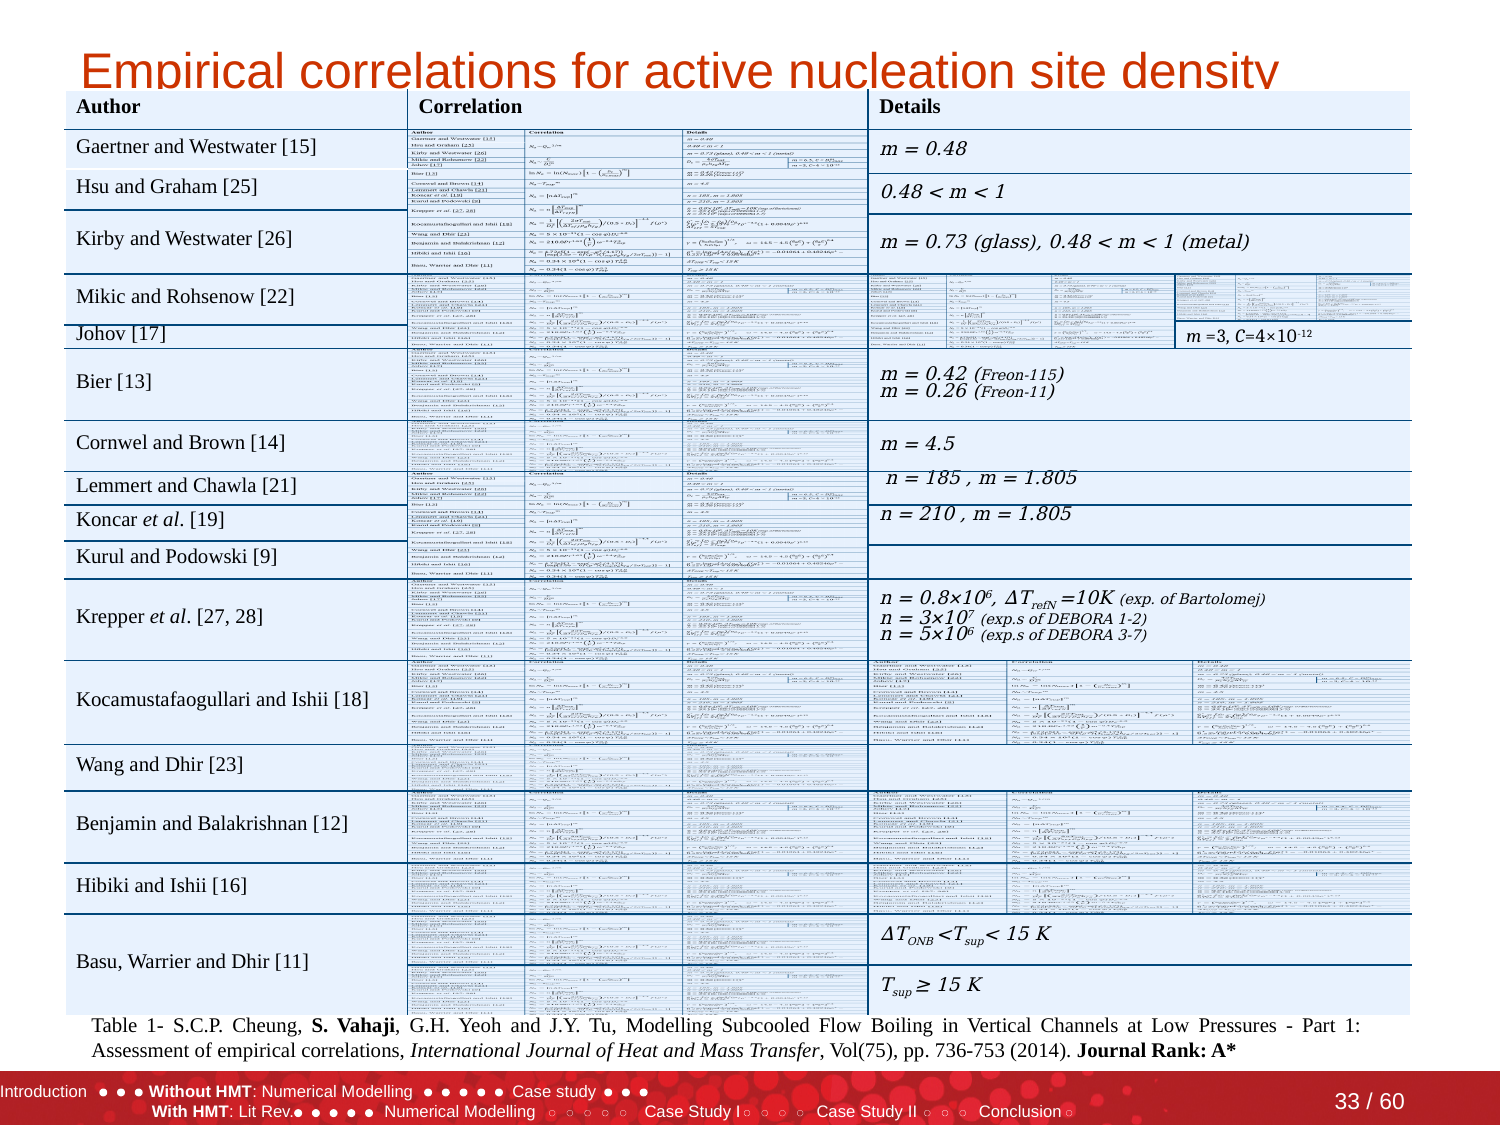

# Empirical correlations for active nucleation site density
| Author | Correlation | Details |  |
| --- | --- | --- | --- |
| Gaertner and Westwater [15] |  | m = 0.48 |  |
| Hsu and Graham [25] |  |  |  |
|  |  | 0.48 < m < 1 |  |
| Kirby and Westwater [26] |  |  |  |
|  |  | m = 0.73 (glass), 0.48 < m < 1 (metal) |  |
| Mikic and Rohsenow [22] |  |  |  |
|  |  |  | m =3, C=4×10-12 |
| Johov [17] |  |  |  |
| Bier [13] |  | m = 0.42 (Freon-115) m = 0.26 (Freon-11) |  |
| Cornwel and Brown [14] |  | m = 4.5 |  |
| Lemmert and Chawla [21] |  | n = 185 , m = 1.805 |  |
| Koncar et al. [19] |  | n = 210 , m = 1.805 |  |
| Kurul and Podowski [9] |  |  |  |
|  |  |  |  |
| Krepper et al. [27, 28] |  | n = 0.8×106, ΔTrefN =10K (exp. of Bartolomej) n = 3×107 (exp.s of DEBORA 1-2) n = 5×106 (exp.s of DEBORA 3-7) |  |
| Kocamustafaogullari and Ishii [18] |  |  |  |
| Wang and Dhir [23] |  |  |  |
| Benjamin and Balakrishnan [12] |  |  |  |
| Hibiki and Ishii [16] |  |  |  |
| Basu, Warrier and Dhir [11] |  | ΔTONB <Tsup< 15 K |  |
|  |  | Tsup ≥ 15 K |  |
Table 1- S.C.P. Cheung, S. Vahaji, G.H. Yeoh and J.Y. Tu, Modelling Subcooled Flow Boiling in Vertical Channels at Low Pressures - Part 1: Assessment of empirical correlations, International Journal of Heat and Mass Transfer, Vol(75), pp. 736-753 (2014). Journal Rank: A*
33 / 60